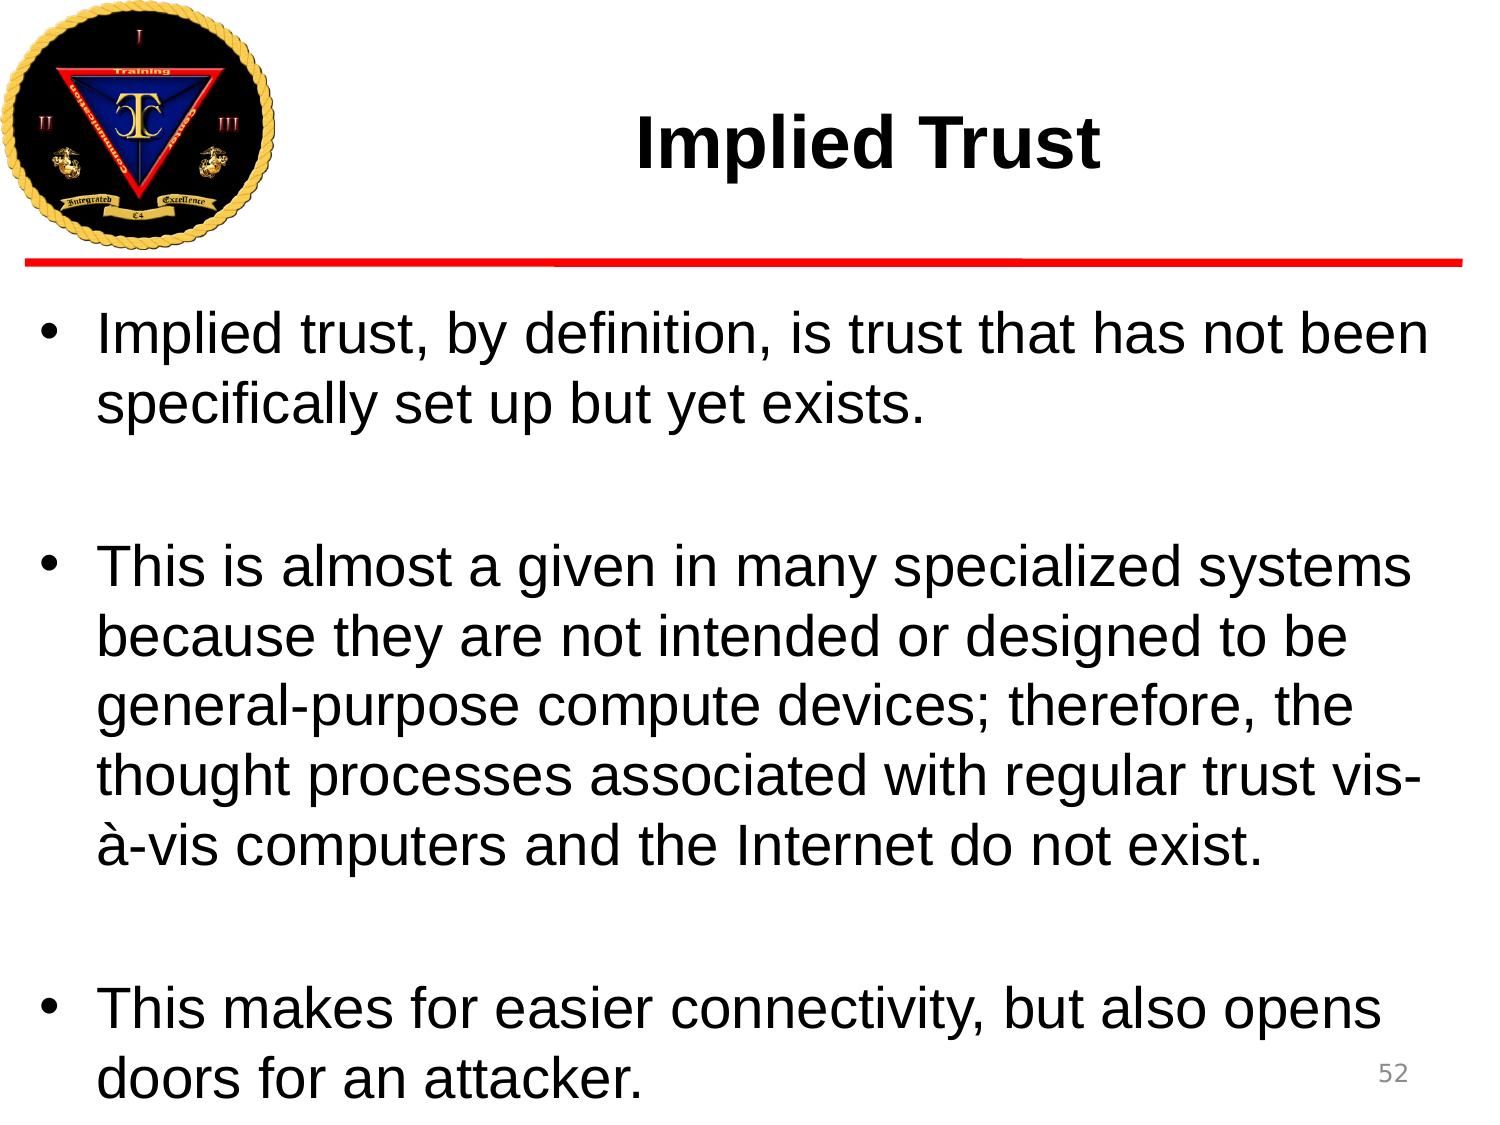

# Implied Trust
Implied trust, by definition, is trust that has not been specifically set up but yet exists.

This is almost a given in many specialized systems because they are not intended or designed to be general-purpose compute devices; therefore, the thought processes associated with regular trust vis-à-vis computers and the Internet do not exist.

This makes for easier connectivity, but also opens doors for an attacker.
52